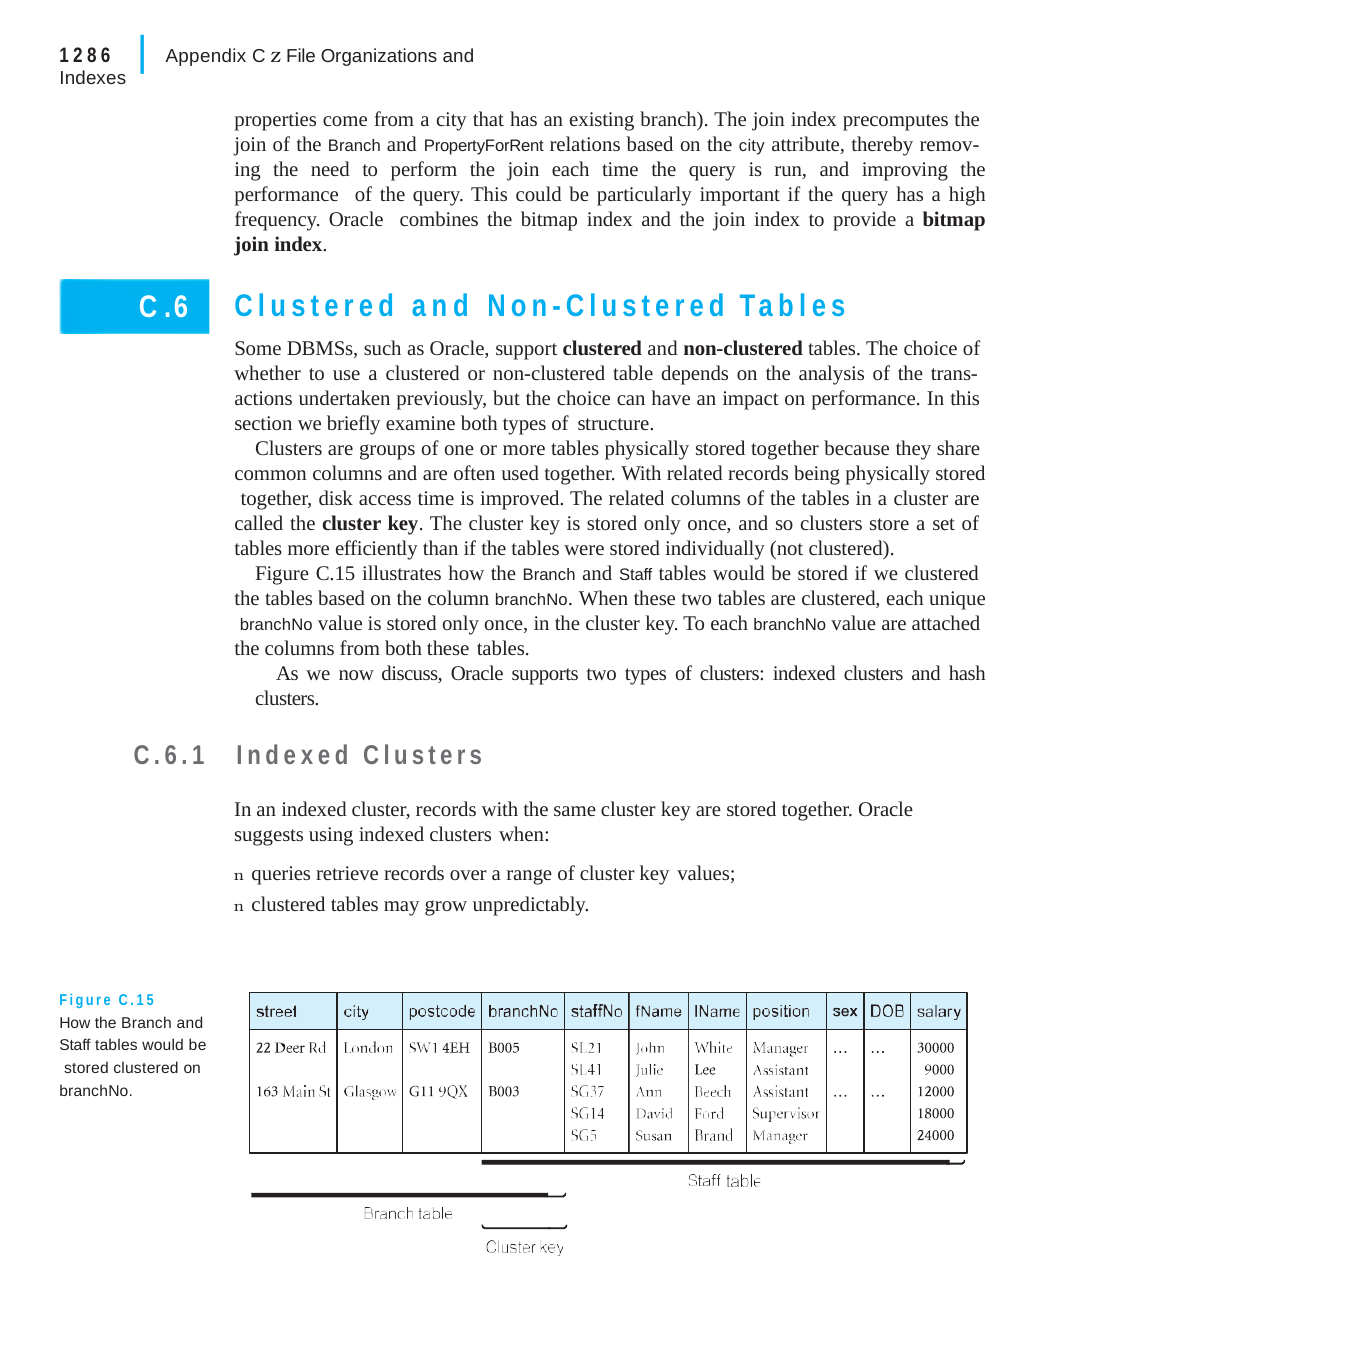

|
1286	Appendix C z File Organizations and Indexes
properties come from a city that has an existing branch). The join index precomputes the  join of the Branch and PropertyForRent relations based on the city attribute, thereby remov-  ing the need to perform the join each time the query is run, and improving the performance  of the query. This could be particularly important if the query has a high frequency. Oracle  combines the bitmap index and the join index to provide a bitmap join index.
Clustered and Non-Clustered Tables
Some DBMSs, such as Oracle, support clustered and non-clustered tables. The choice of  whether to use a clustered or non-clustered table depends on the analysis of the trans-  actions undertaken previously, but the choice can have an impact on performance. In this  section we briefly examine both types of structure.
Clusters are groups of one or more tables physically stored together because they share  common columns and are often used together. With related records being physically stored  together, disk access time is improved. The related columns of the tables in a cluster are  called the cluster key. The cluster key is stored only once, and so clusters store a set of  tables more efficiently than if the tables were stored individually (not clustered).
Figure C.15 illustrates how the Branch and Staff tables would be stored if we clustered  the tables based on the column branchNo. When these two tables are clustered, each unique  branchNo value is stored only once, in the cluster key. To each branchNo value are attached  the columns from both these tables.
As we now discuss, Oracle supports two types of clusters: indexed clusters and hash clusters.

C.6
C.6.1	Indexed Clusters
In an indexed cluster, records with the same cluster key are stored together. Oracle  suggests using indexed clusters when:
n queries retrieve records over a range of cluster key values;
n clustered tables may grow unpredictably.
Figure C.15
How the Branch and  Staff tables would be  stored clustered on  branchNo.